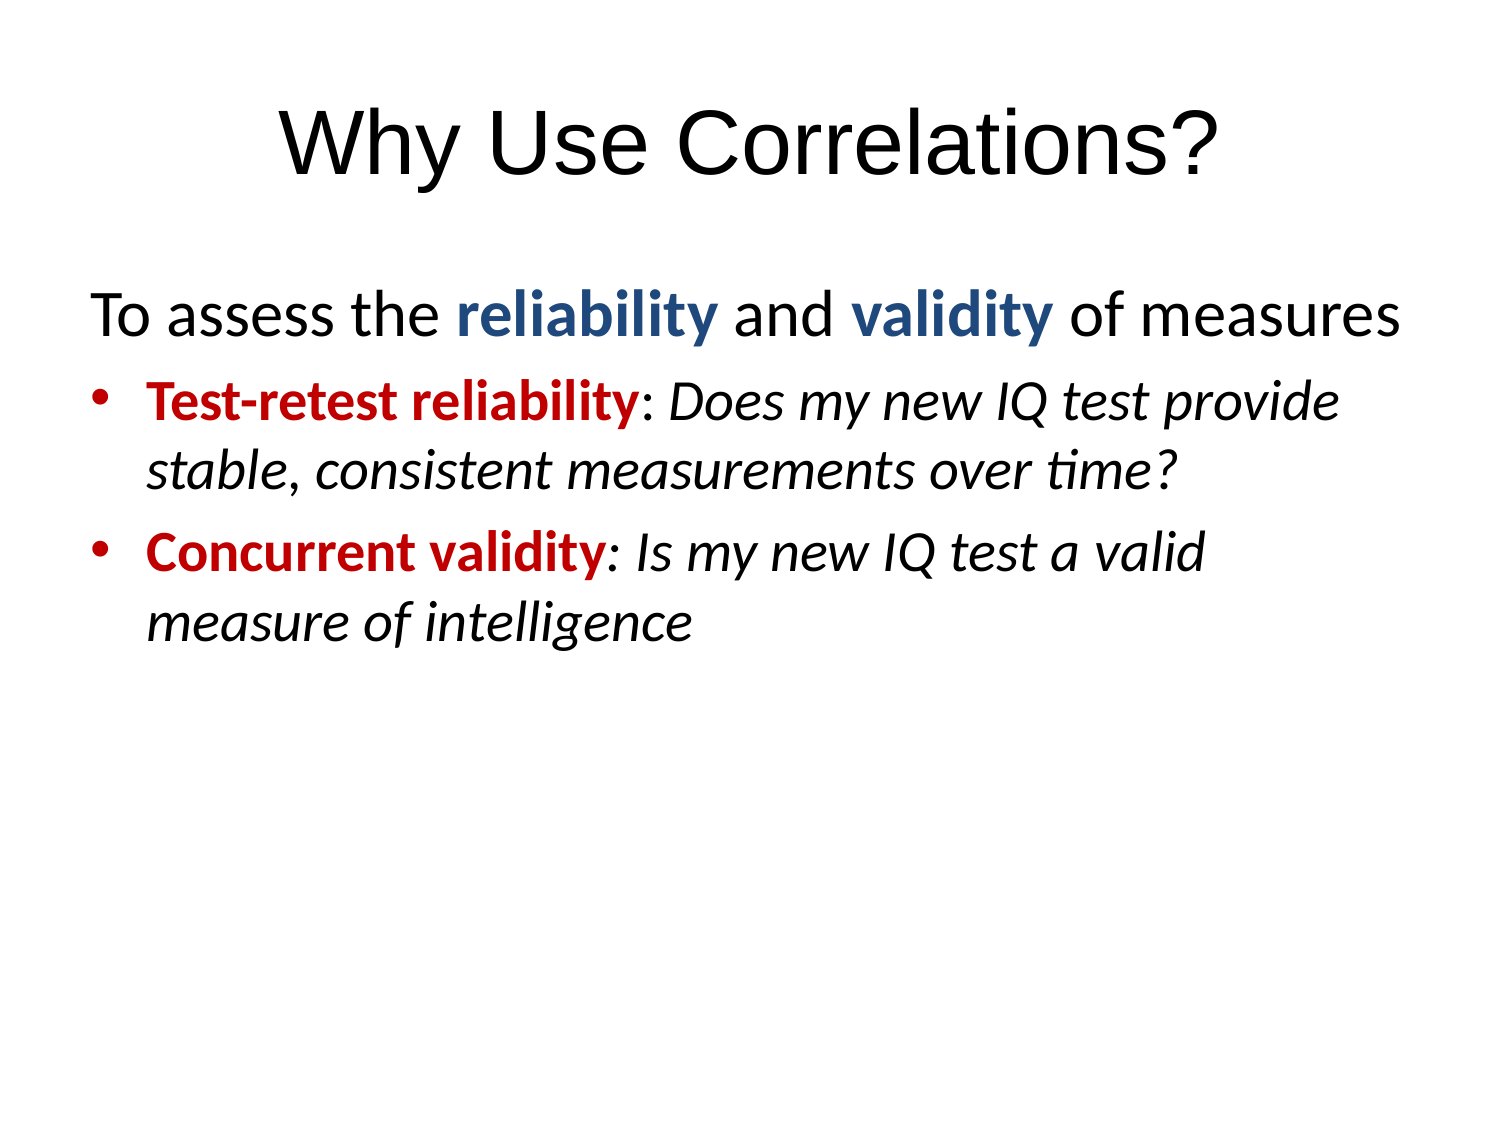

# Why Use Correlations?
To assess the reliability and validity of measures
Test-retest reliability: Does my new IQ test provide stable, consistent measurements over time?
Concurrent validity: Is my new IQ test a valid measure of intelligence